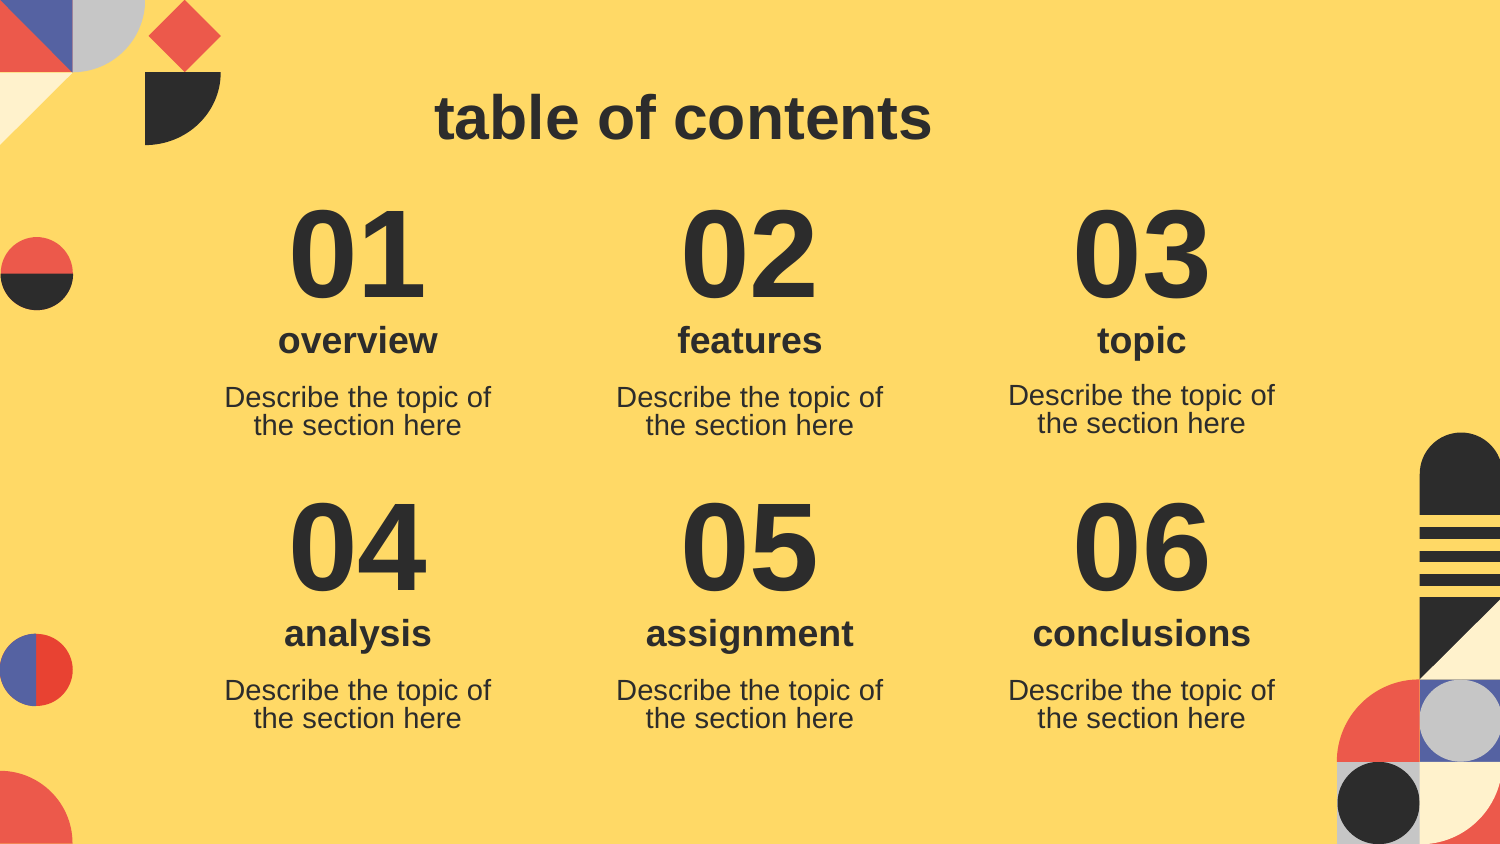

table of contents
01
02
03
features
topic
# overview
Describe the topic of the section here
Describe the topic of the section here

Describe the topic of the section here

04
05
06
analysis
assignment

conclusions
Describe the topic of the section here

Describe the topic of the section here

Describe the topic of the section here